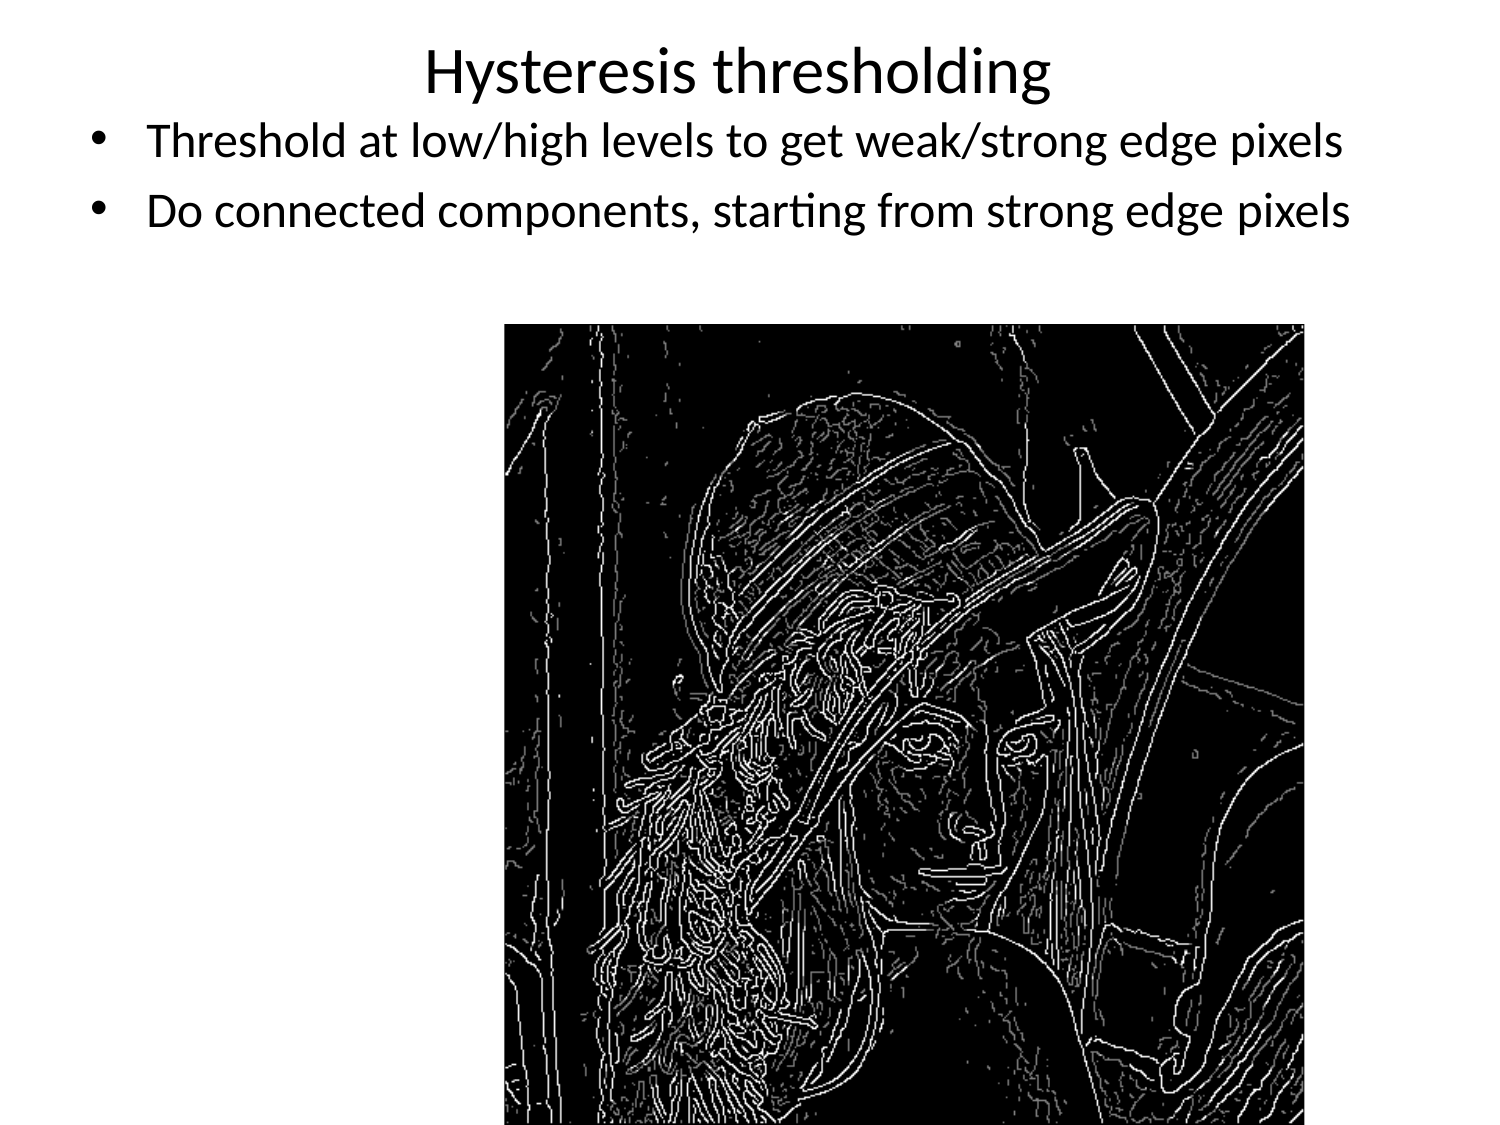

# Hysteresis thresholding
Threshold at low/high levels to get weak/strong edge pixels
Do connected components, starting from strong edge pixels

Fei-Fei Li